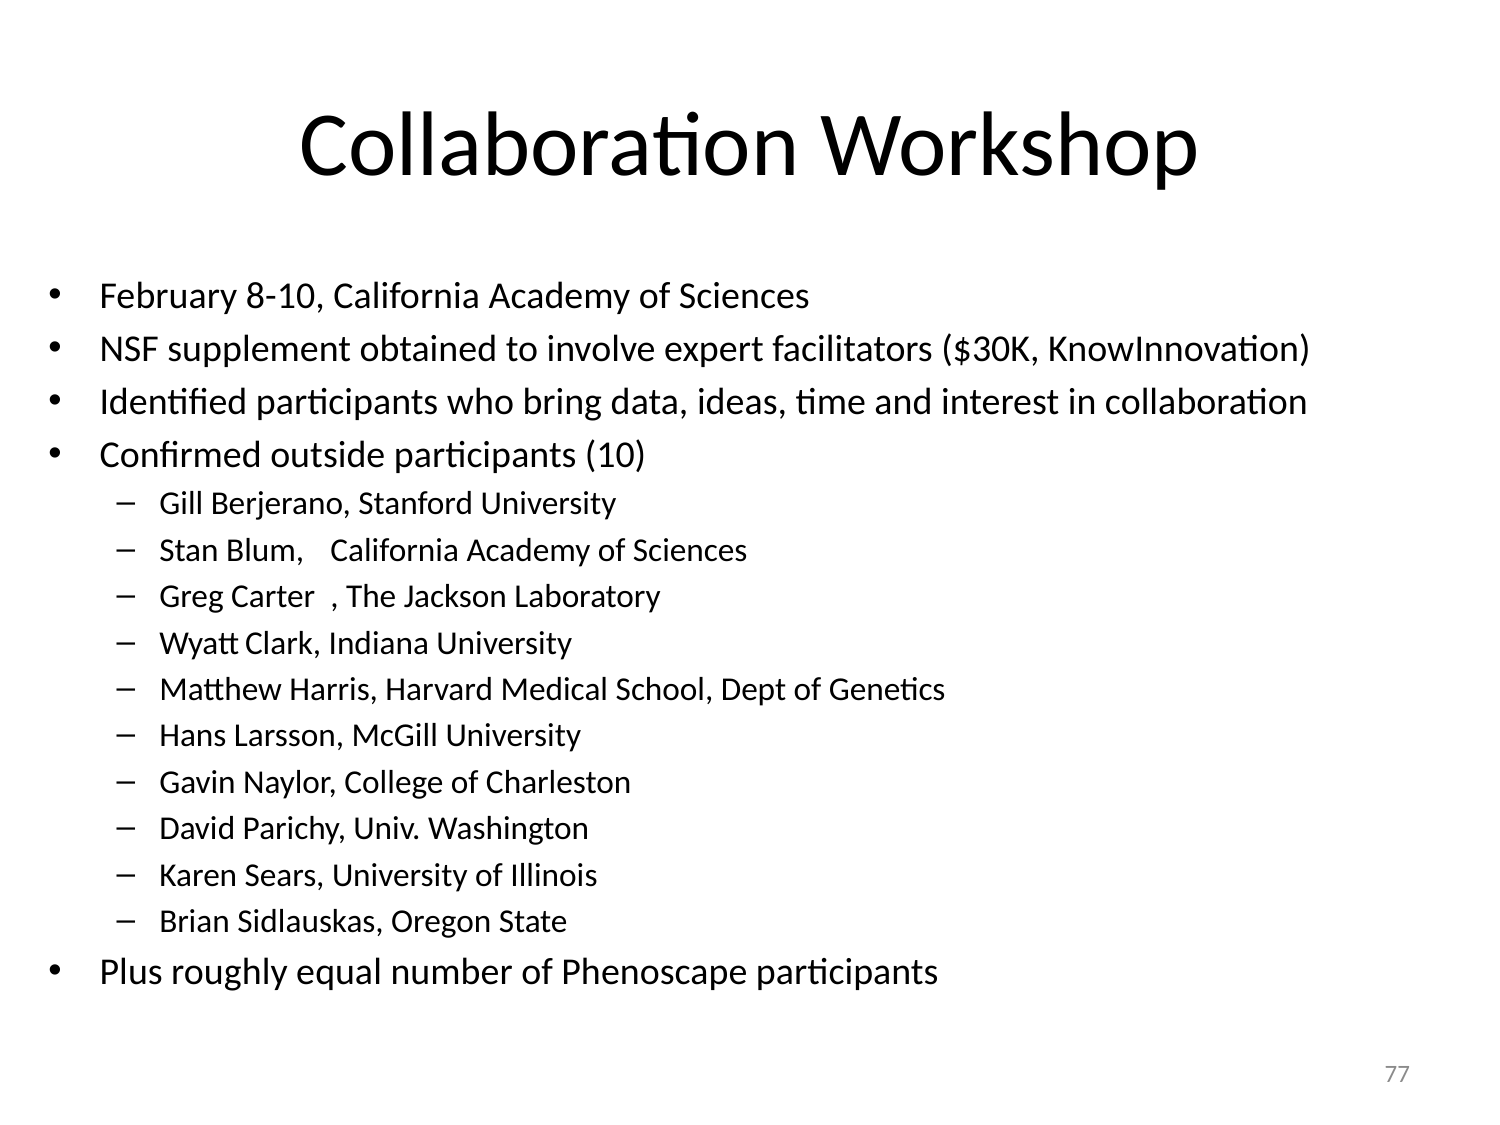

# Collaboration Workshop
February 8-10, California Academy of Sciences
NSF supplement obtained to involve expert facilitators ($30K, KnowInnovation)
Identified participants who bring data, ideas, time and interest in collaboration
Confirmed outside participants (10)
Gill Berjerano, Stanford University
Stan Blum,	California Academy of Sciences
Greg Carter	, The Jackson Laboratory
Wyatt	Clark, Indiana University
Matthew Harris, Harvard Medical School, Dept of Genetics
Hans Larsson, McGill University
Gavin Naylor, College of Charleston
David Parichy, Univ. Washington
Karen Sears, University of Illinois
Brian Sidlauskas, Oregon State
Plus roughly equal number of Phenoscape participants
77